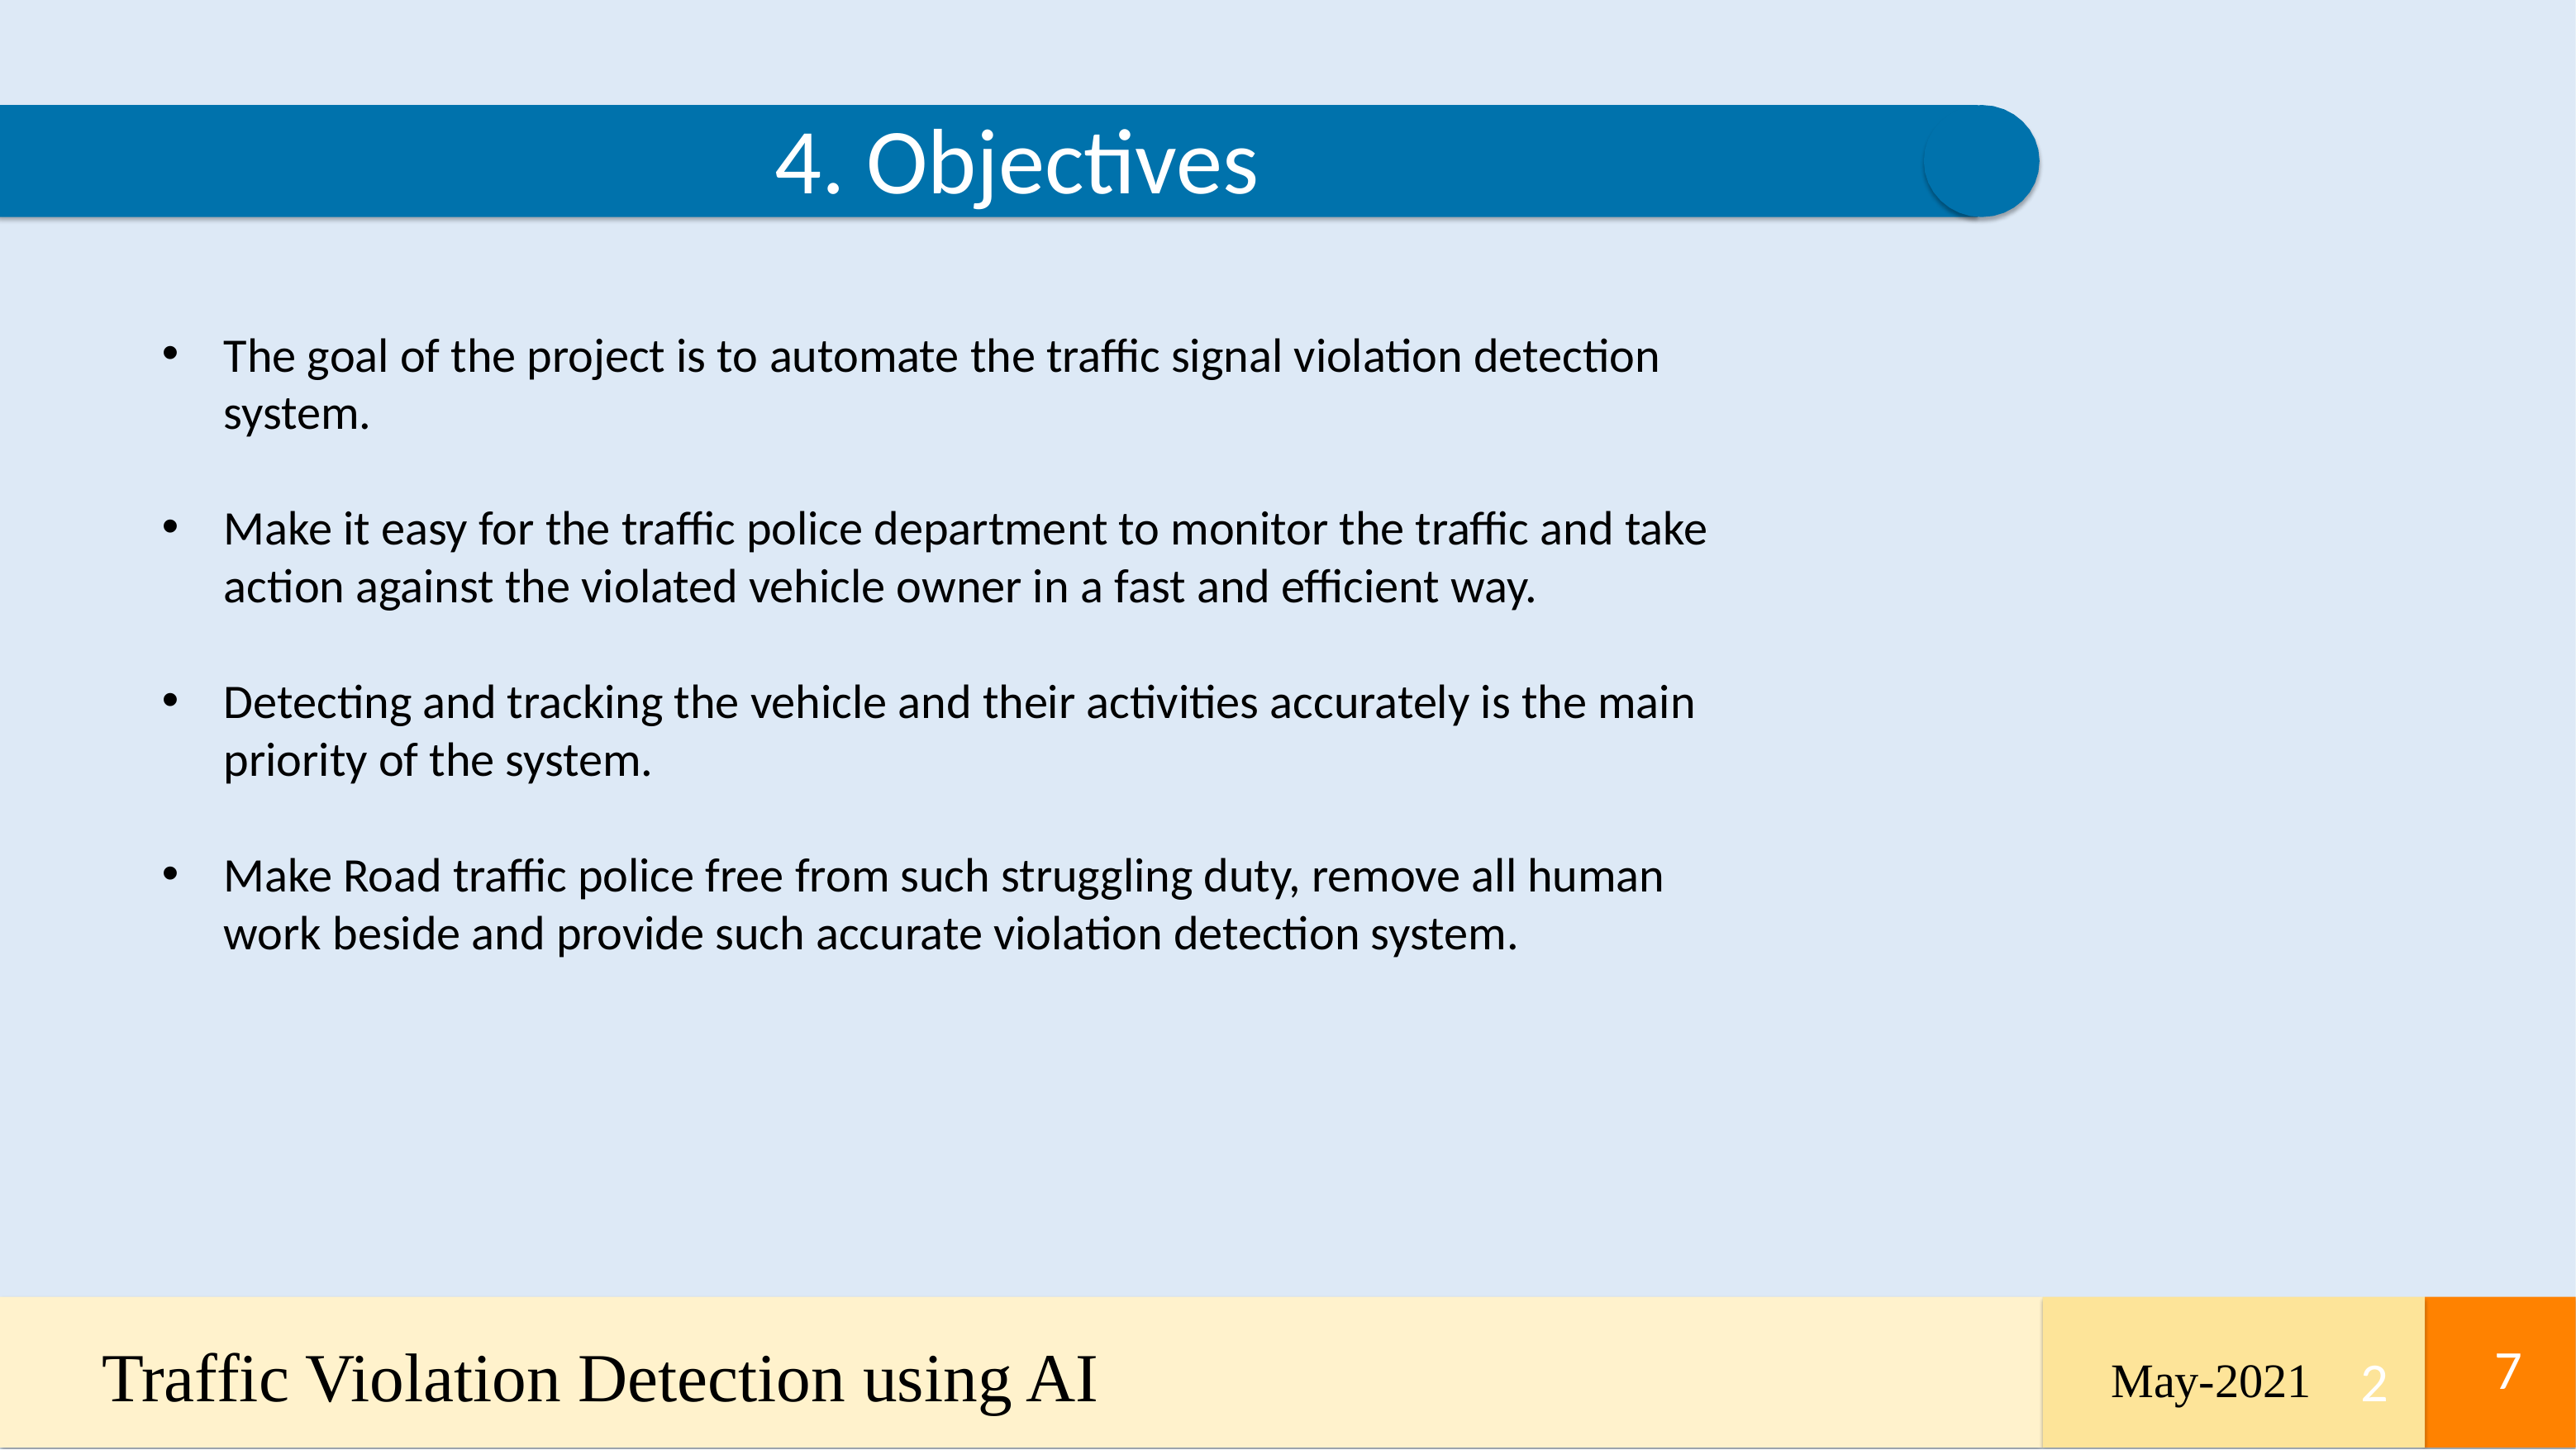

# 4. Objectives

The goal of the project is to automate the traffic signal violation detection system.

Make it easy for the traffic police department to monitor the traffic and take action against the violated vehicle owner in a fast and efficient way.

Detecting and tracking the vehicle and their activities accurately is the main priority of the system.

Make Road traffic police free from such struggling duty, remove all human work beside and provide such accurate violation detection system.
Traffic Violation Detection using AI
7
May-2021
2